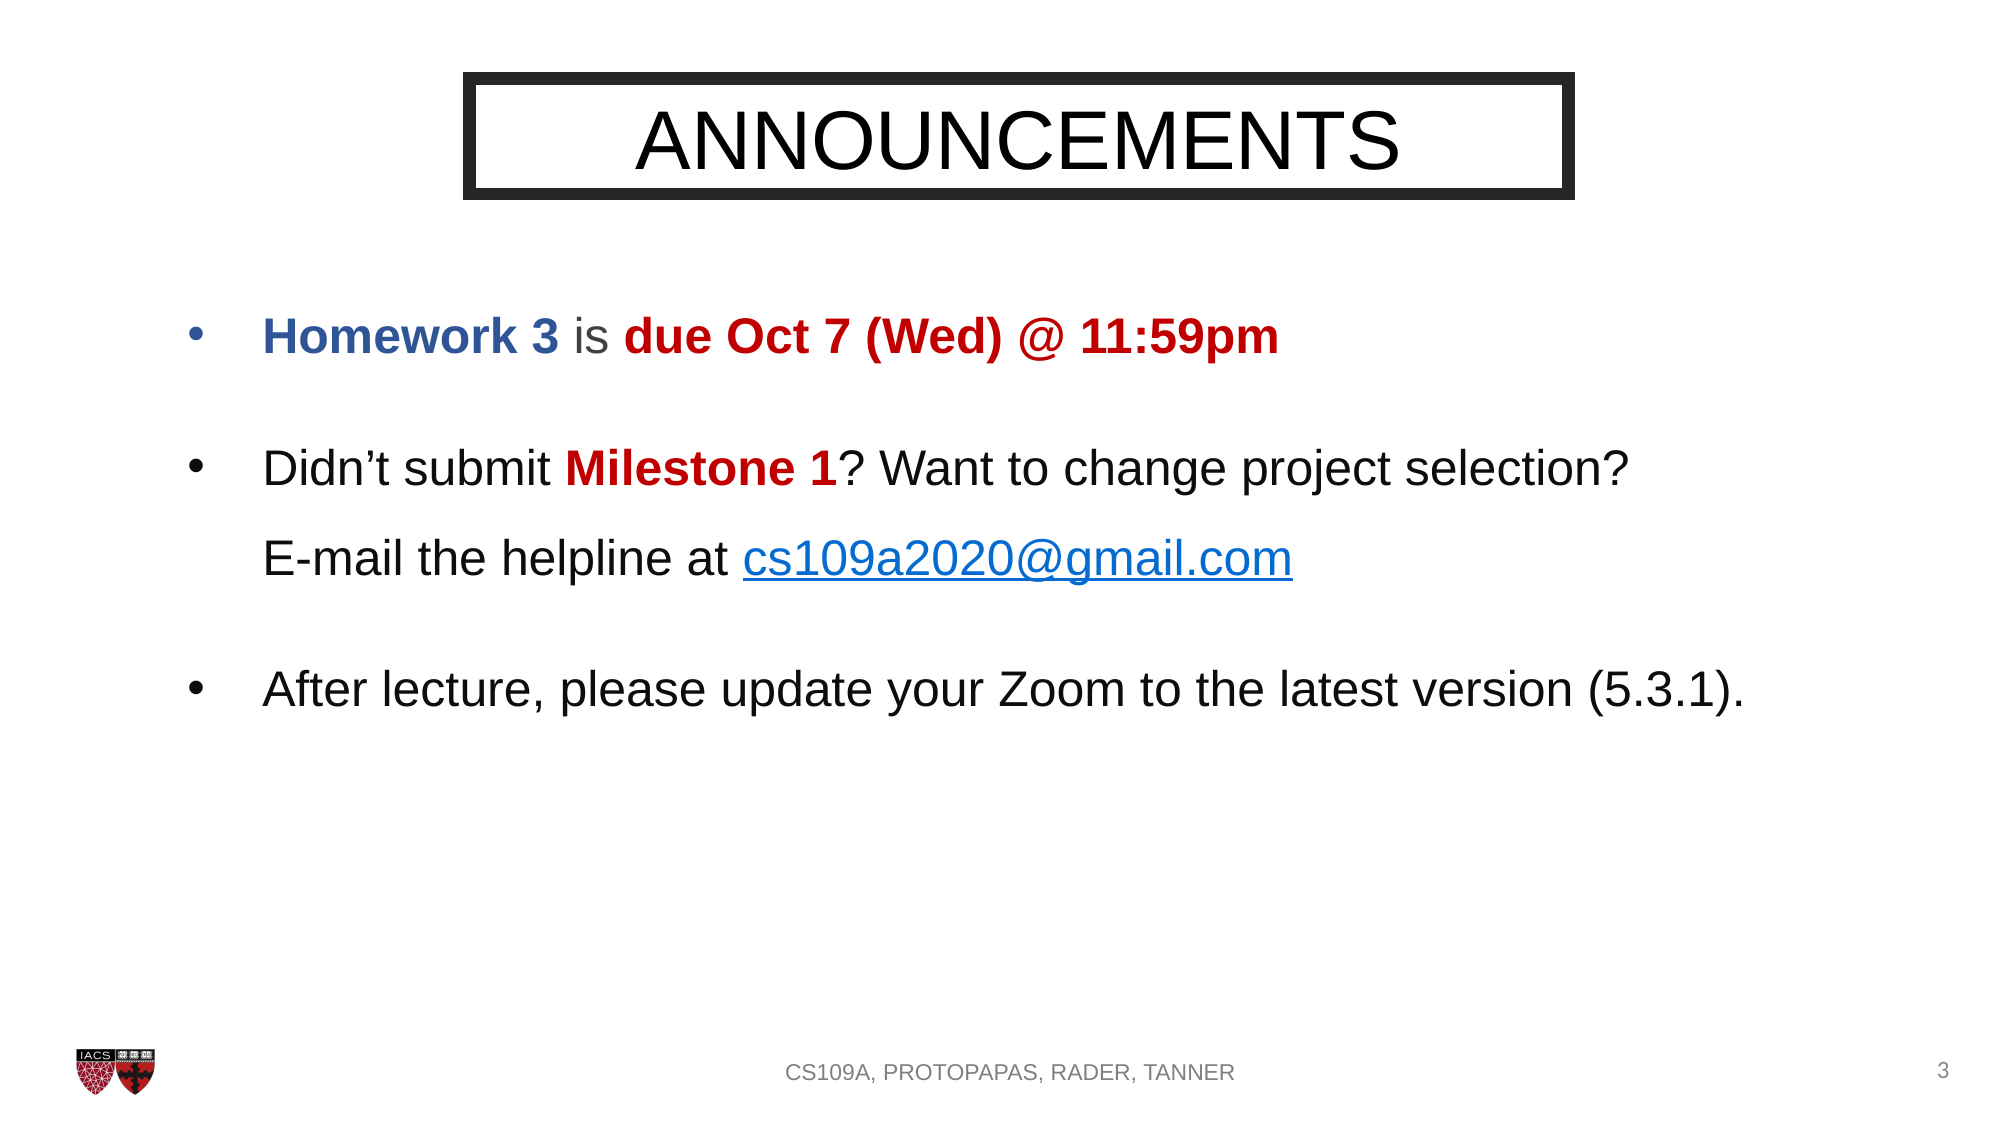

ANNOUNCEMENTS
Homework 3 is due Oct 7 (Wed) @ 11:59pm
Didn’t submit Milestone 1? Want to change project selection?
E-mail the helpline at cs109a2020@gmail.com
After lecture, please update your Zoom to the latest version (5.3.1).
3